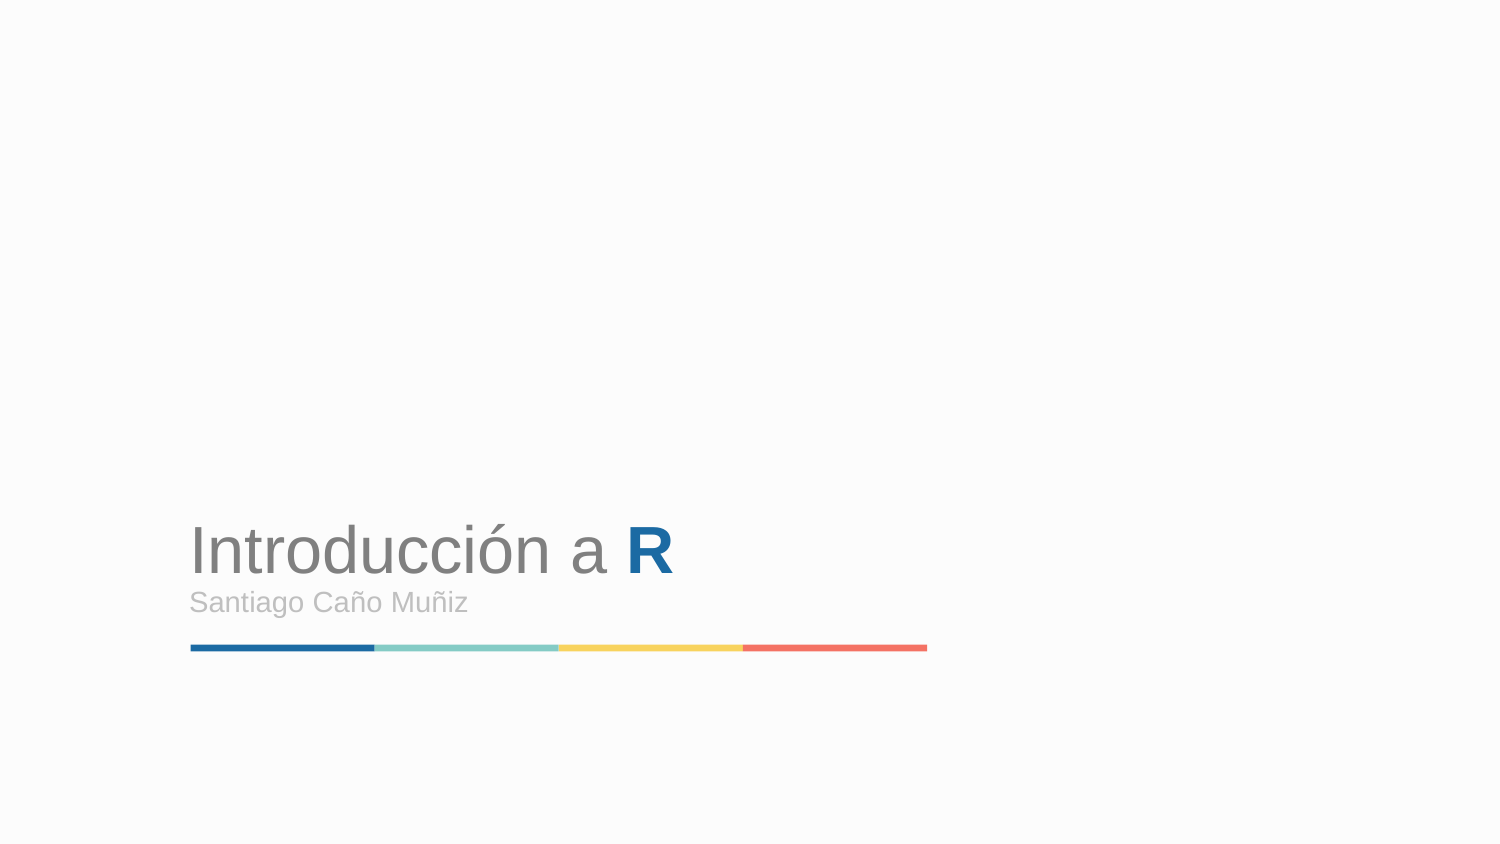

# Introducción a R
Santiago Caño Muñiz